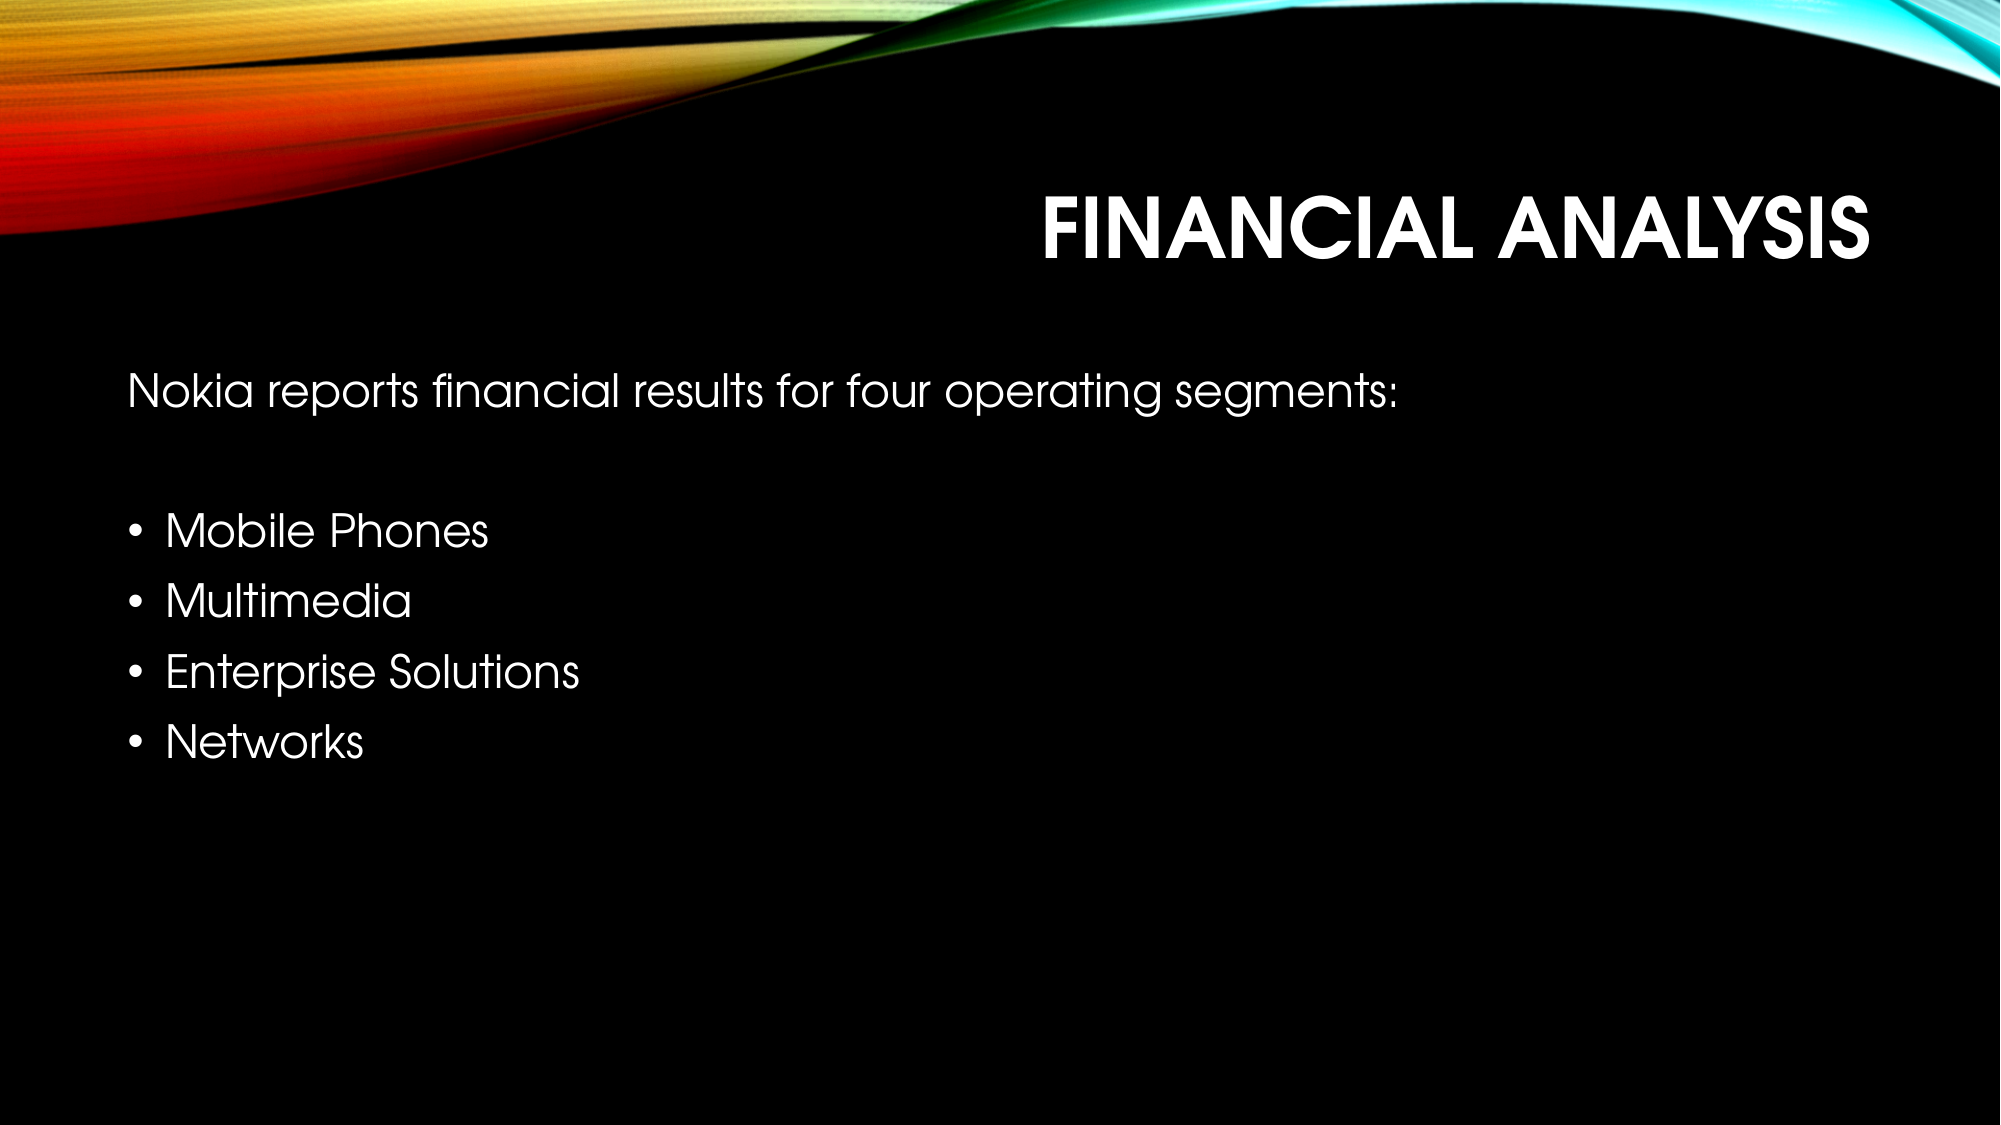

# FINANCIAL ANALYSIS
Nokia reports financial results for four operating segments:

Mobile Phones
Multimedia
Enterprise Solutions
Networks